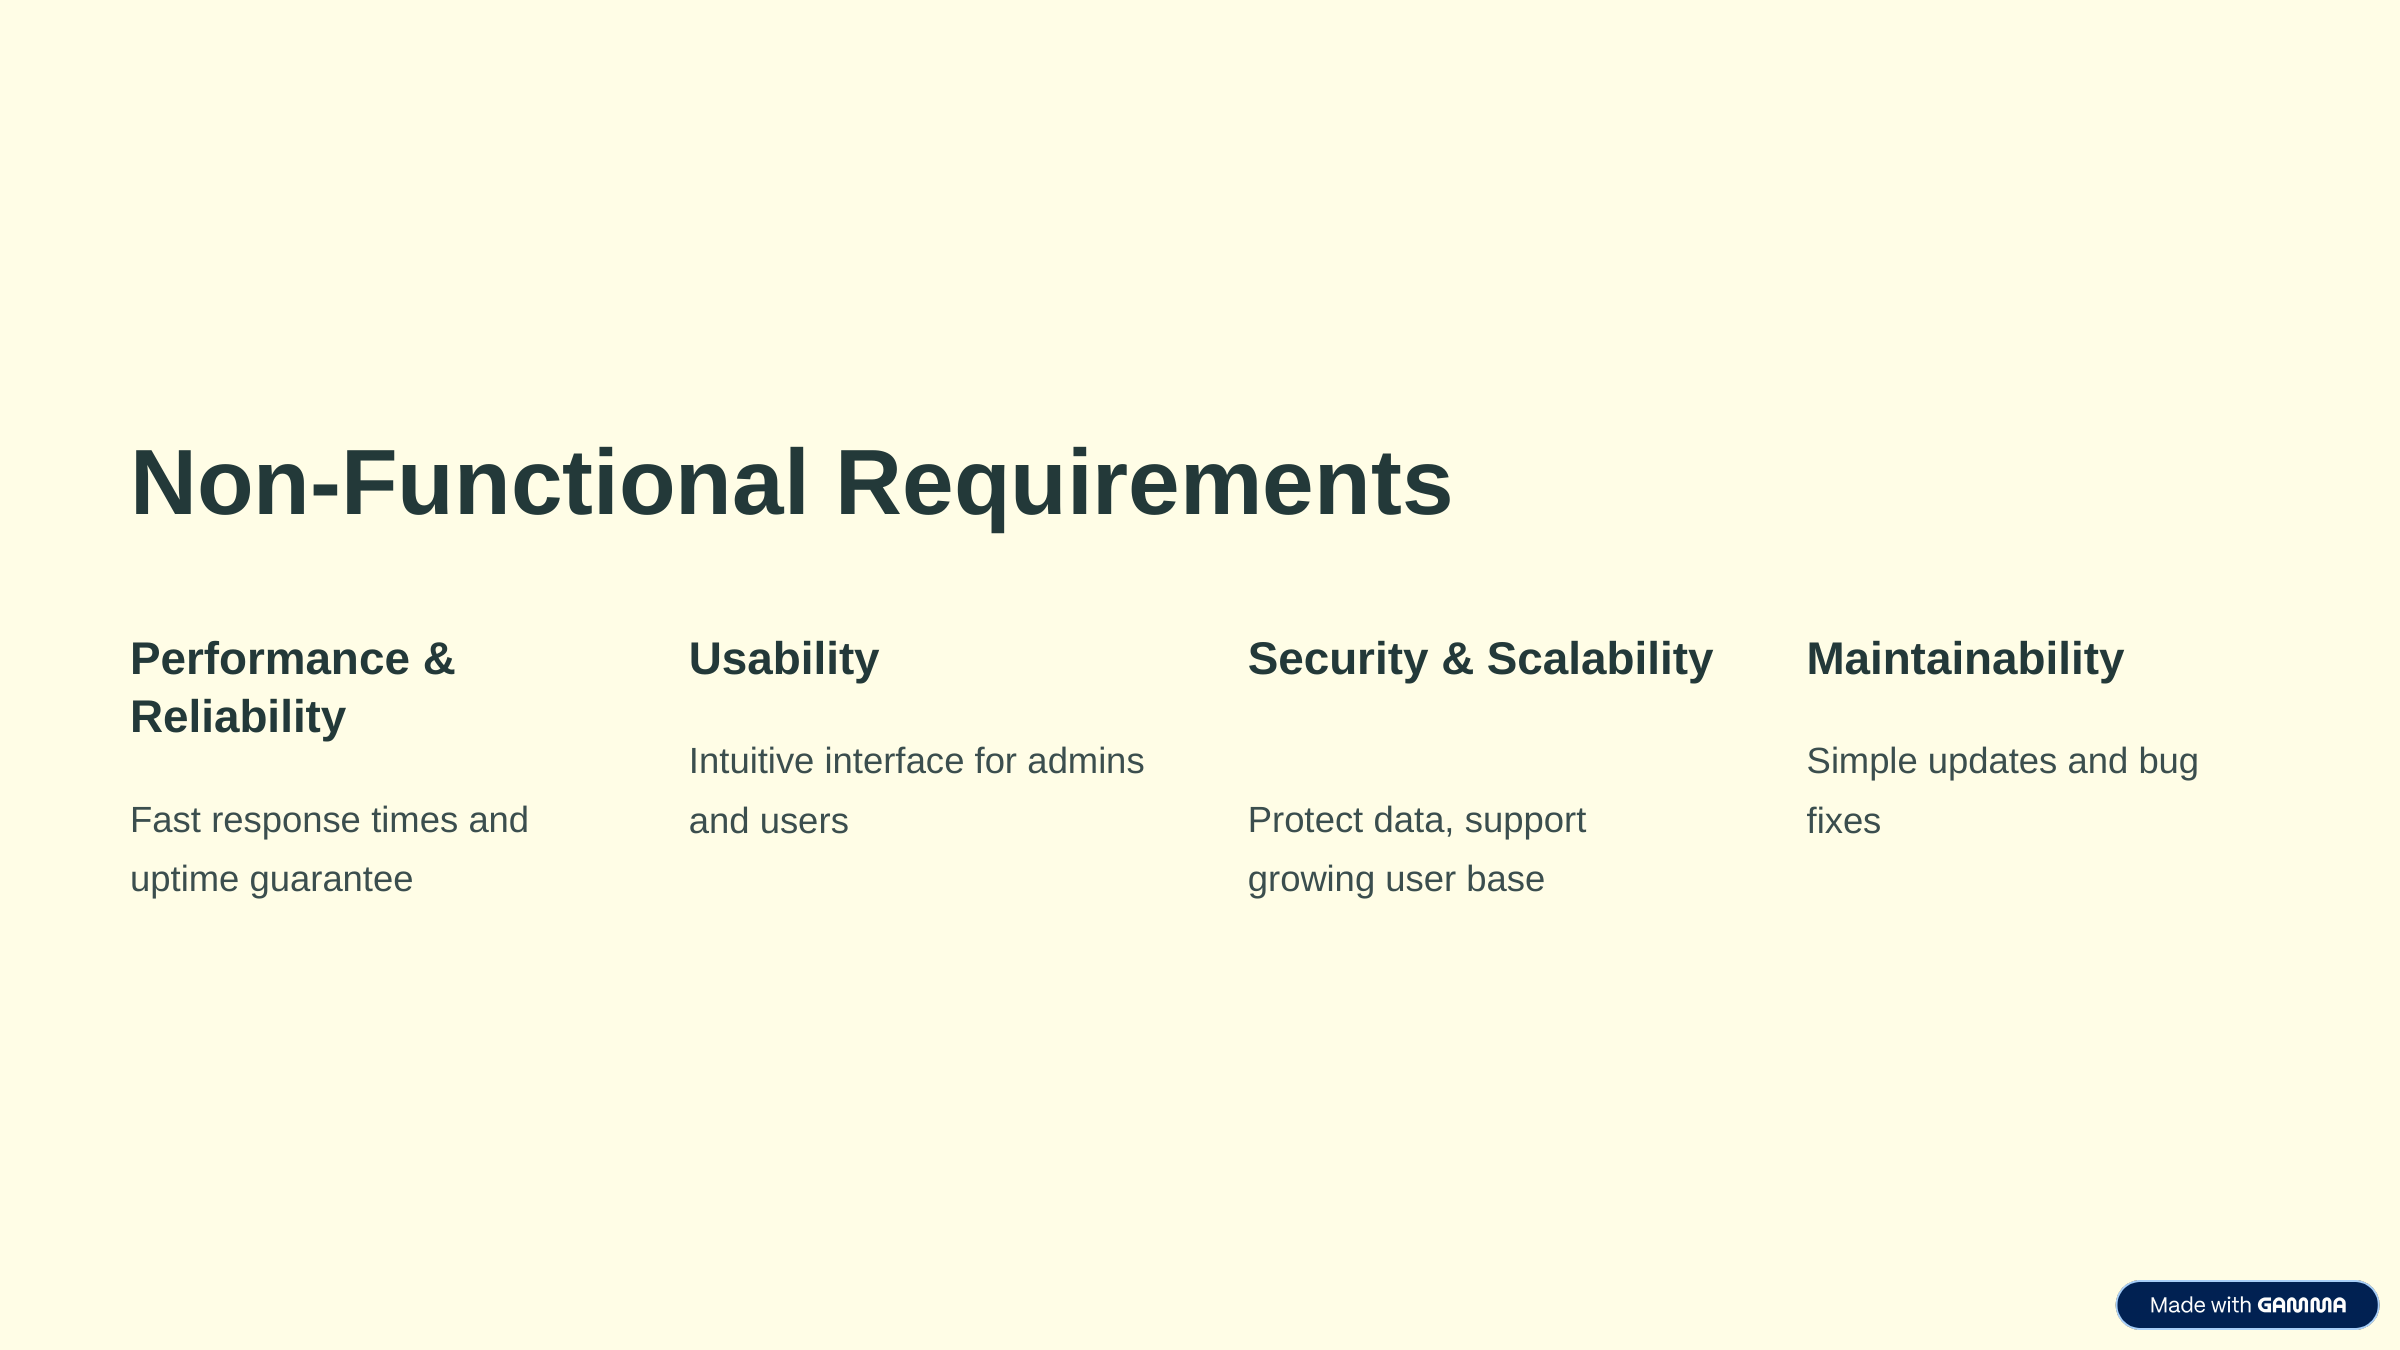

Non-Functional Requirements
Performance & Reliability
Usability
Security & Scalability
Maintainability
Intuitive interface for admins and users
Simple updates and bug fixes
Fast response times and uptime guarantee
Protect data, support growing user base